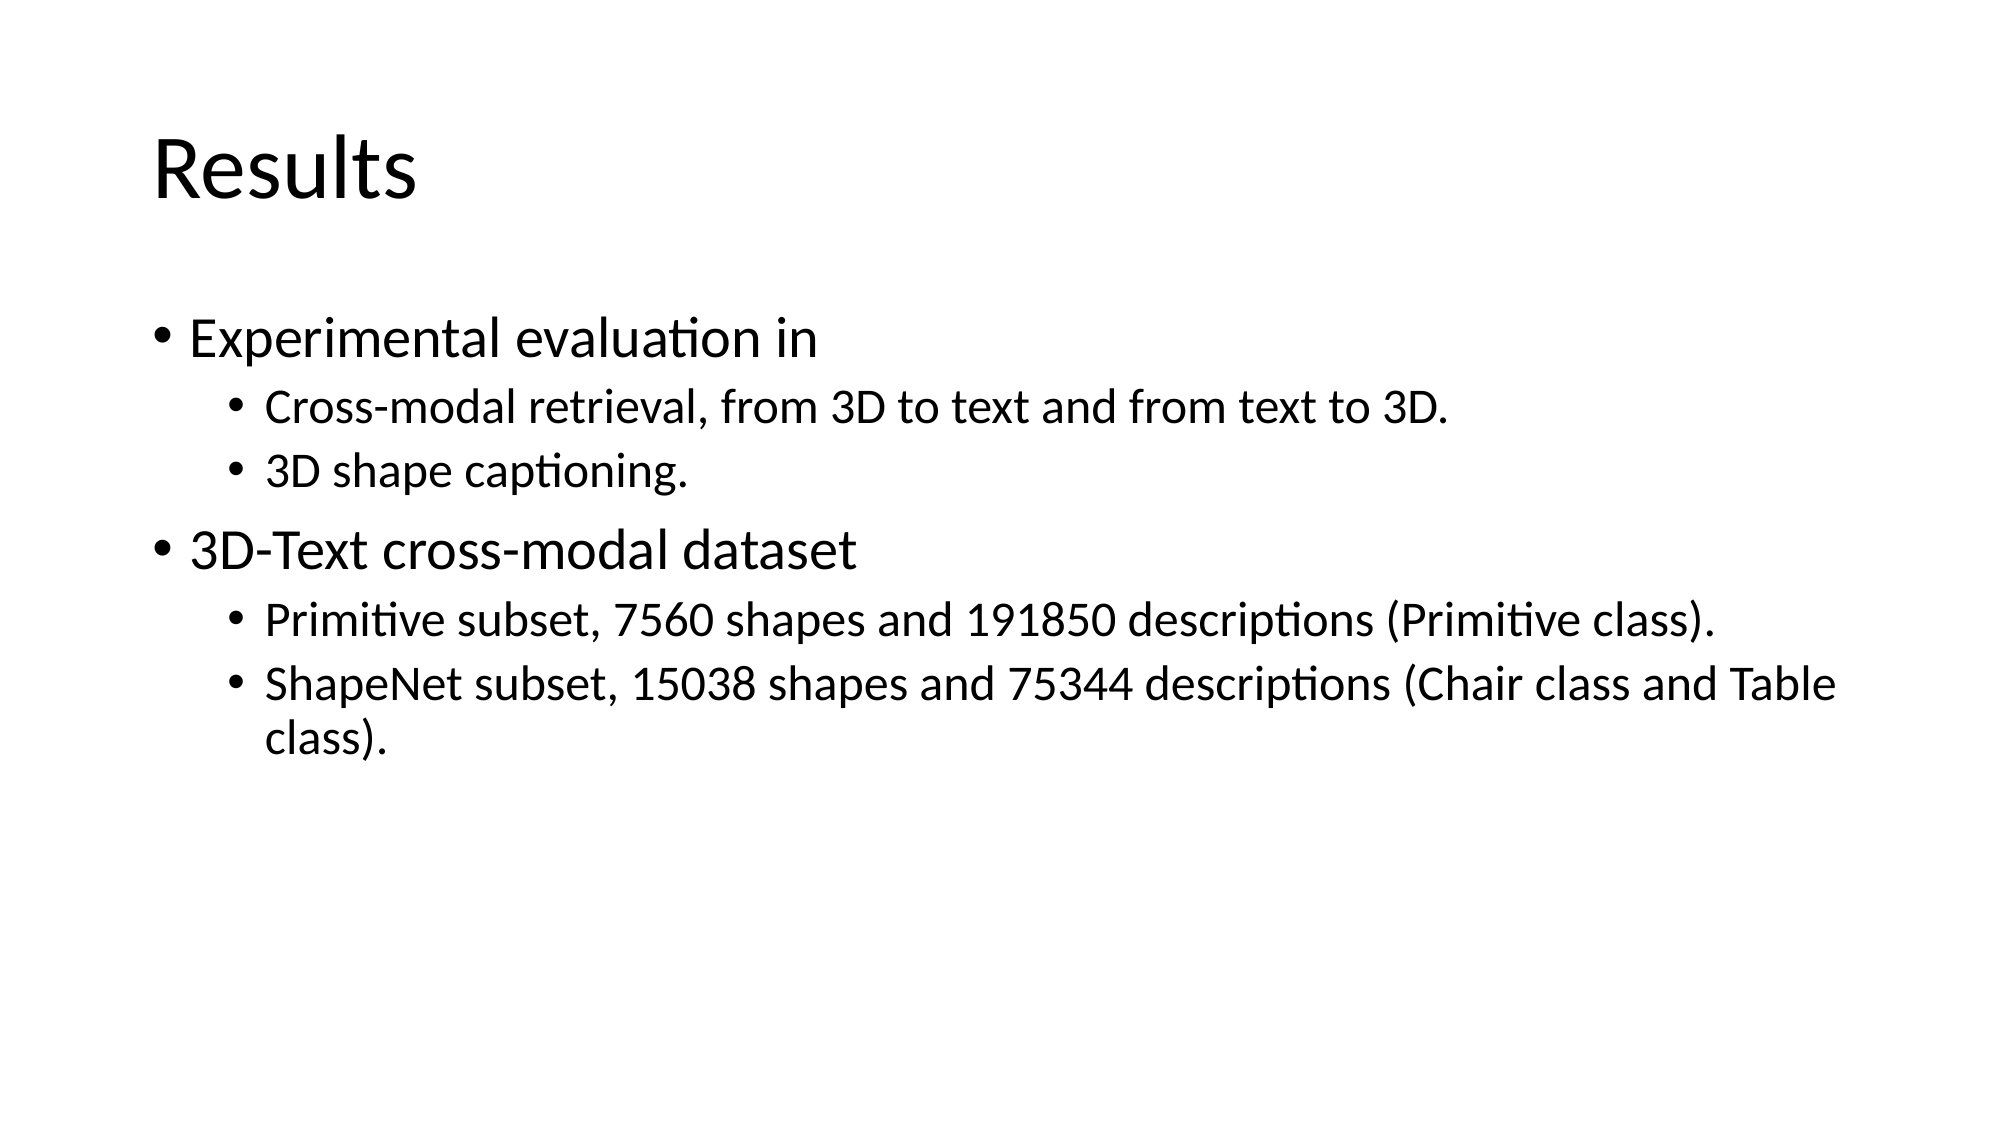

# Results
Experimental evaluation in
Cross-modal retrieval, from 3D to text and from text to 3D.
3D shape captioning.
3D-Text cross-modal dataset
Primitive subset, 7560 shapes and 191850 descriptions (Primitive class).
ShapeNet subset, 15038 shapes and 75344 descriptions (Chair class and Table class).